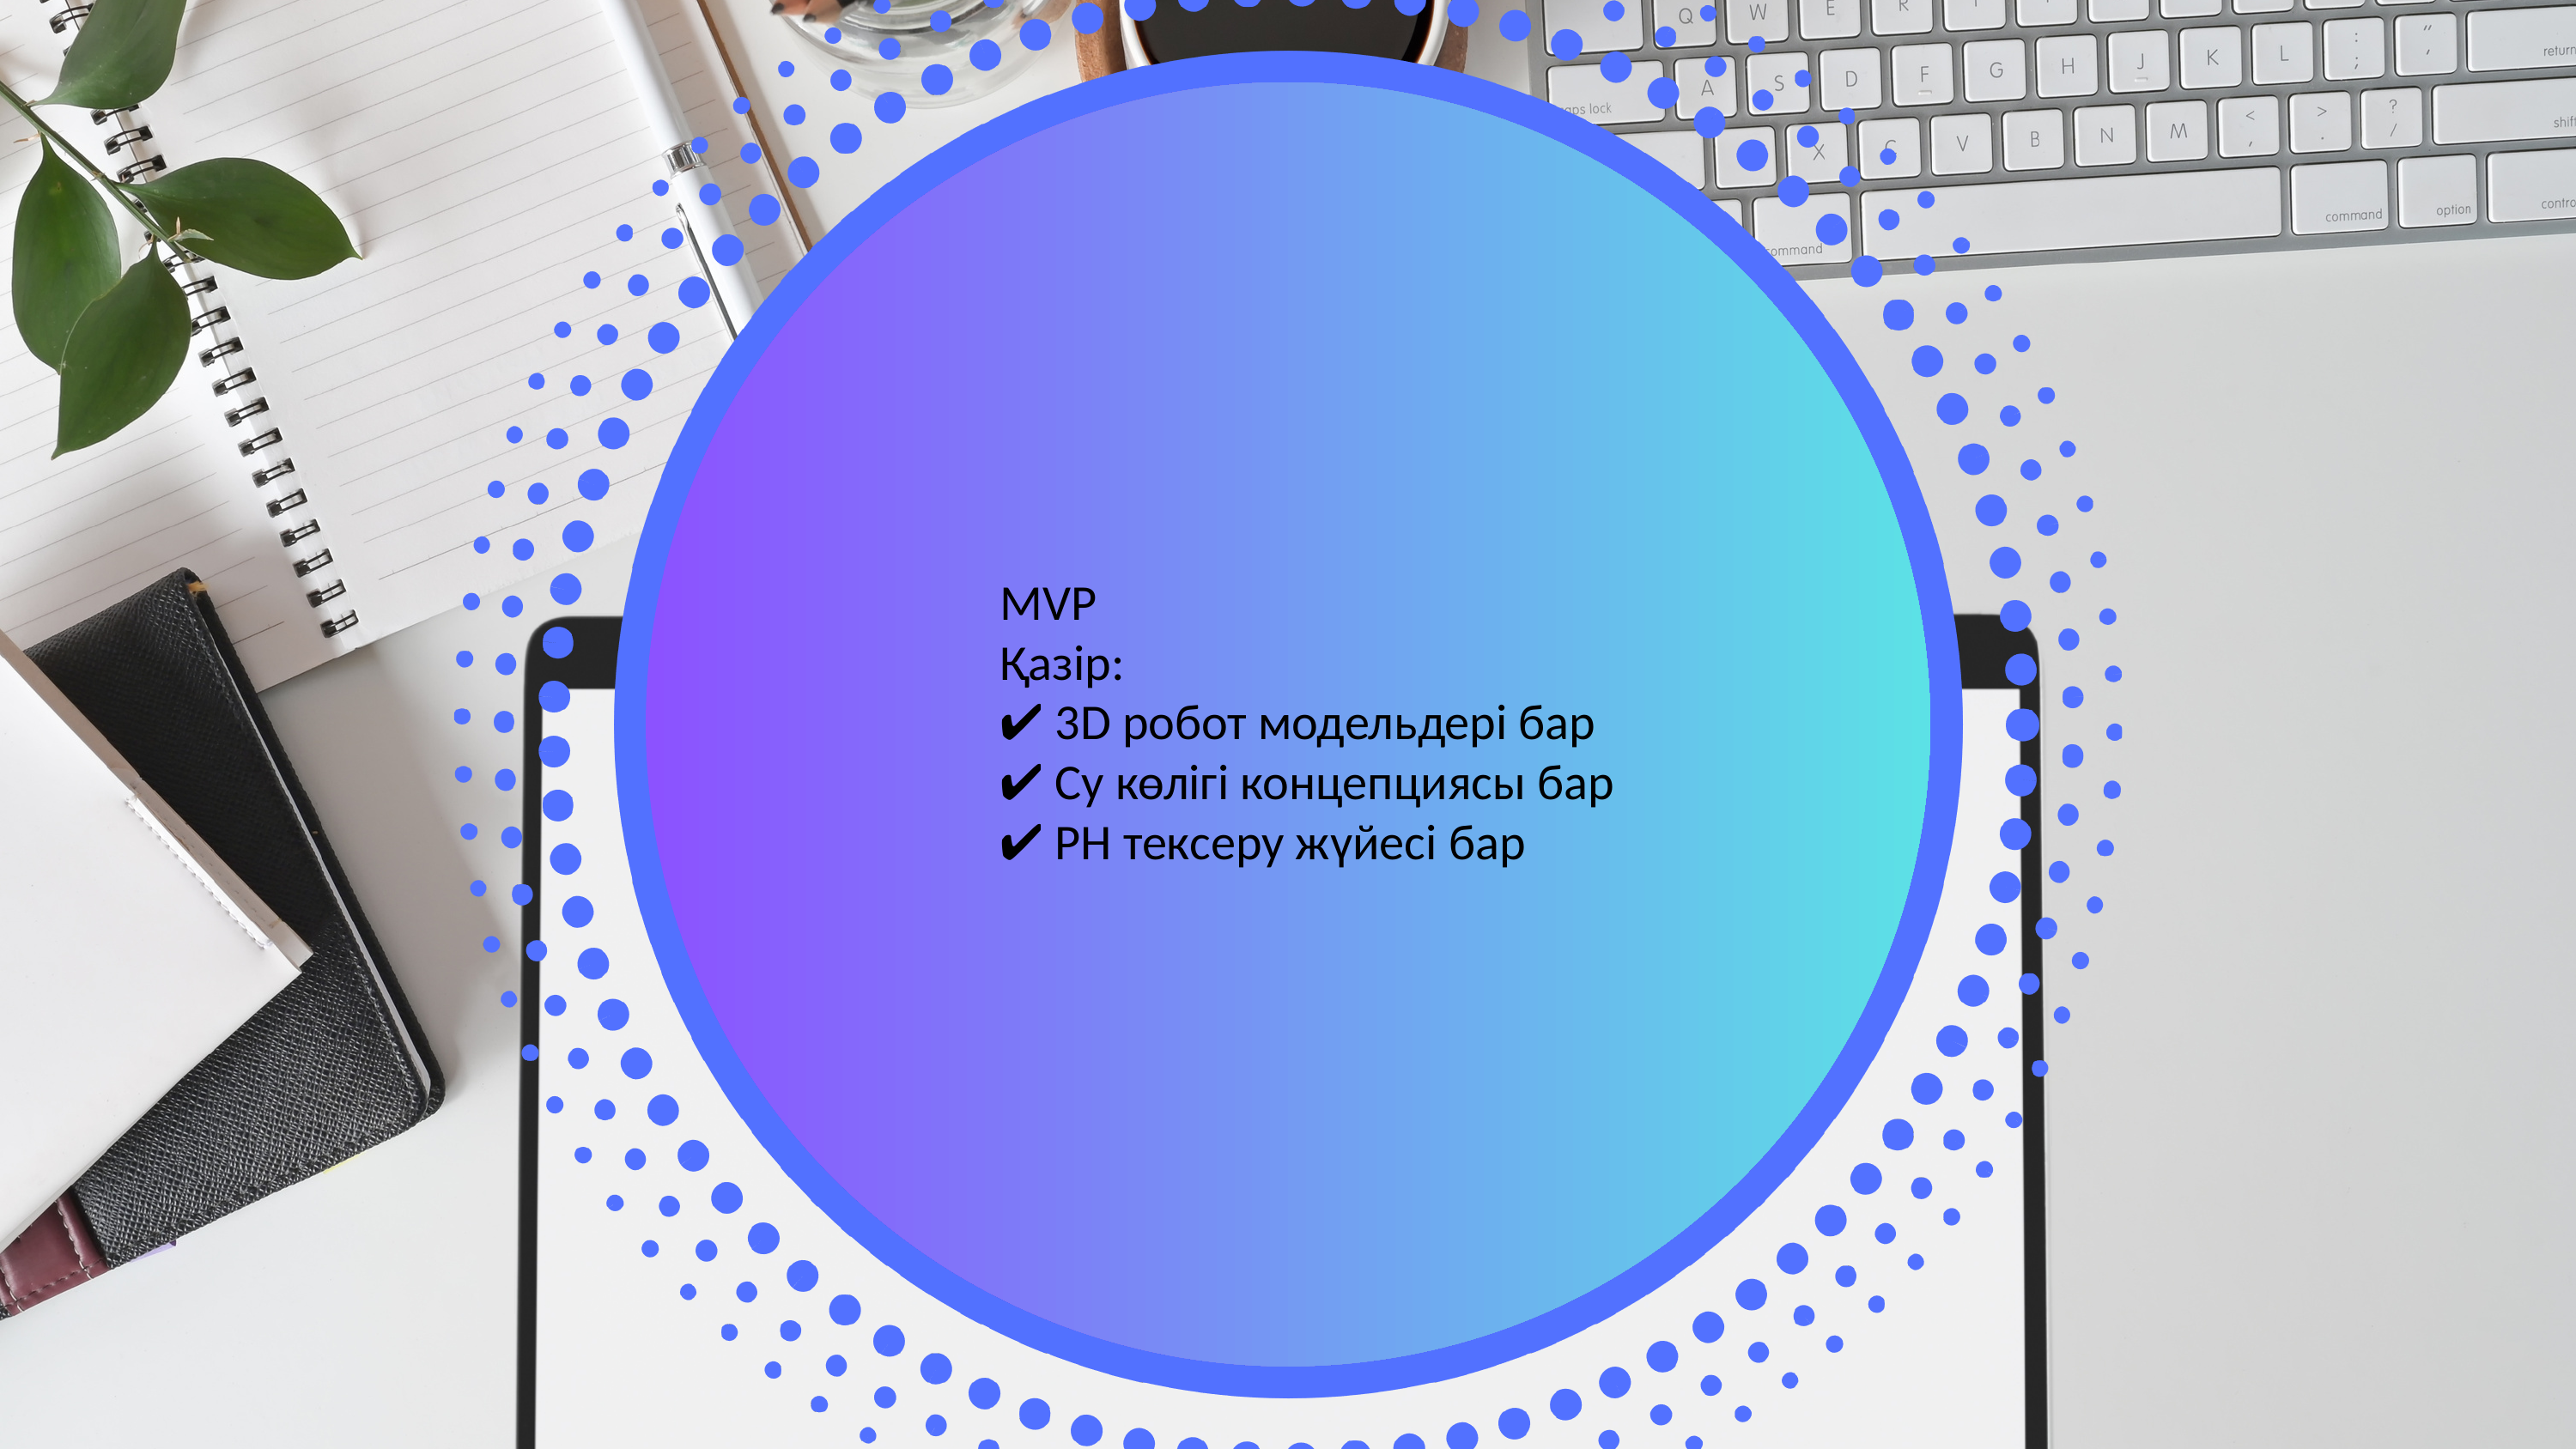

MVP
Қазір:
✔ 3D робот модельдері бар
✔ Су көлігі концепциясы бар
✔ PH тексеру жүйесі бар